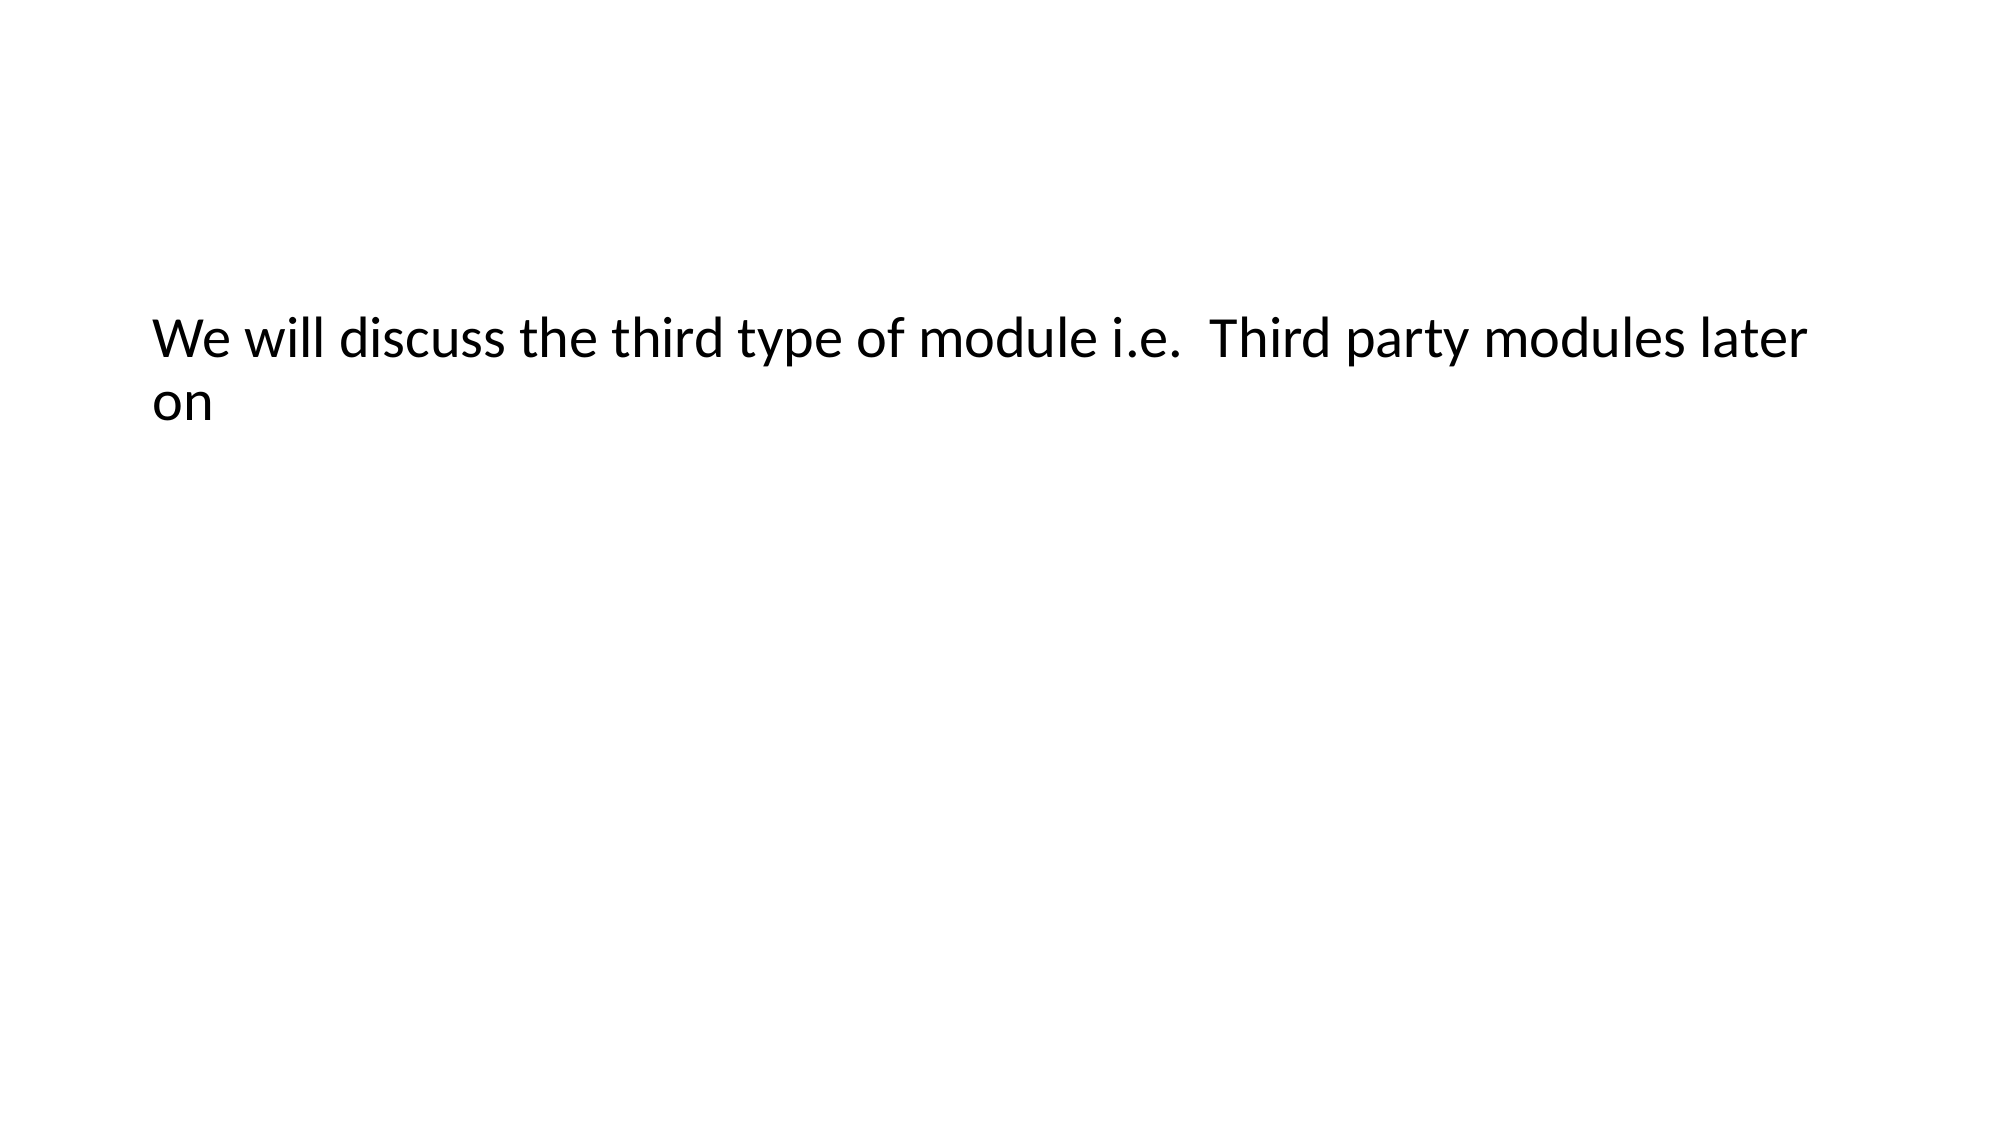

We will discuss the third type of module i.e.  Third party modules later on